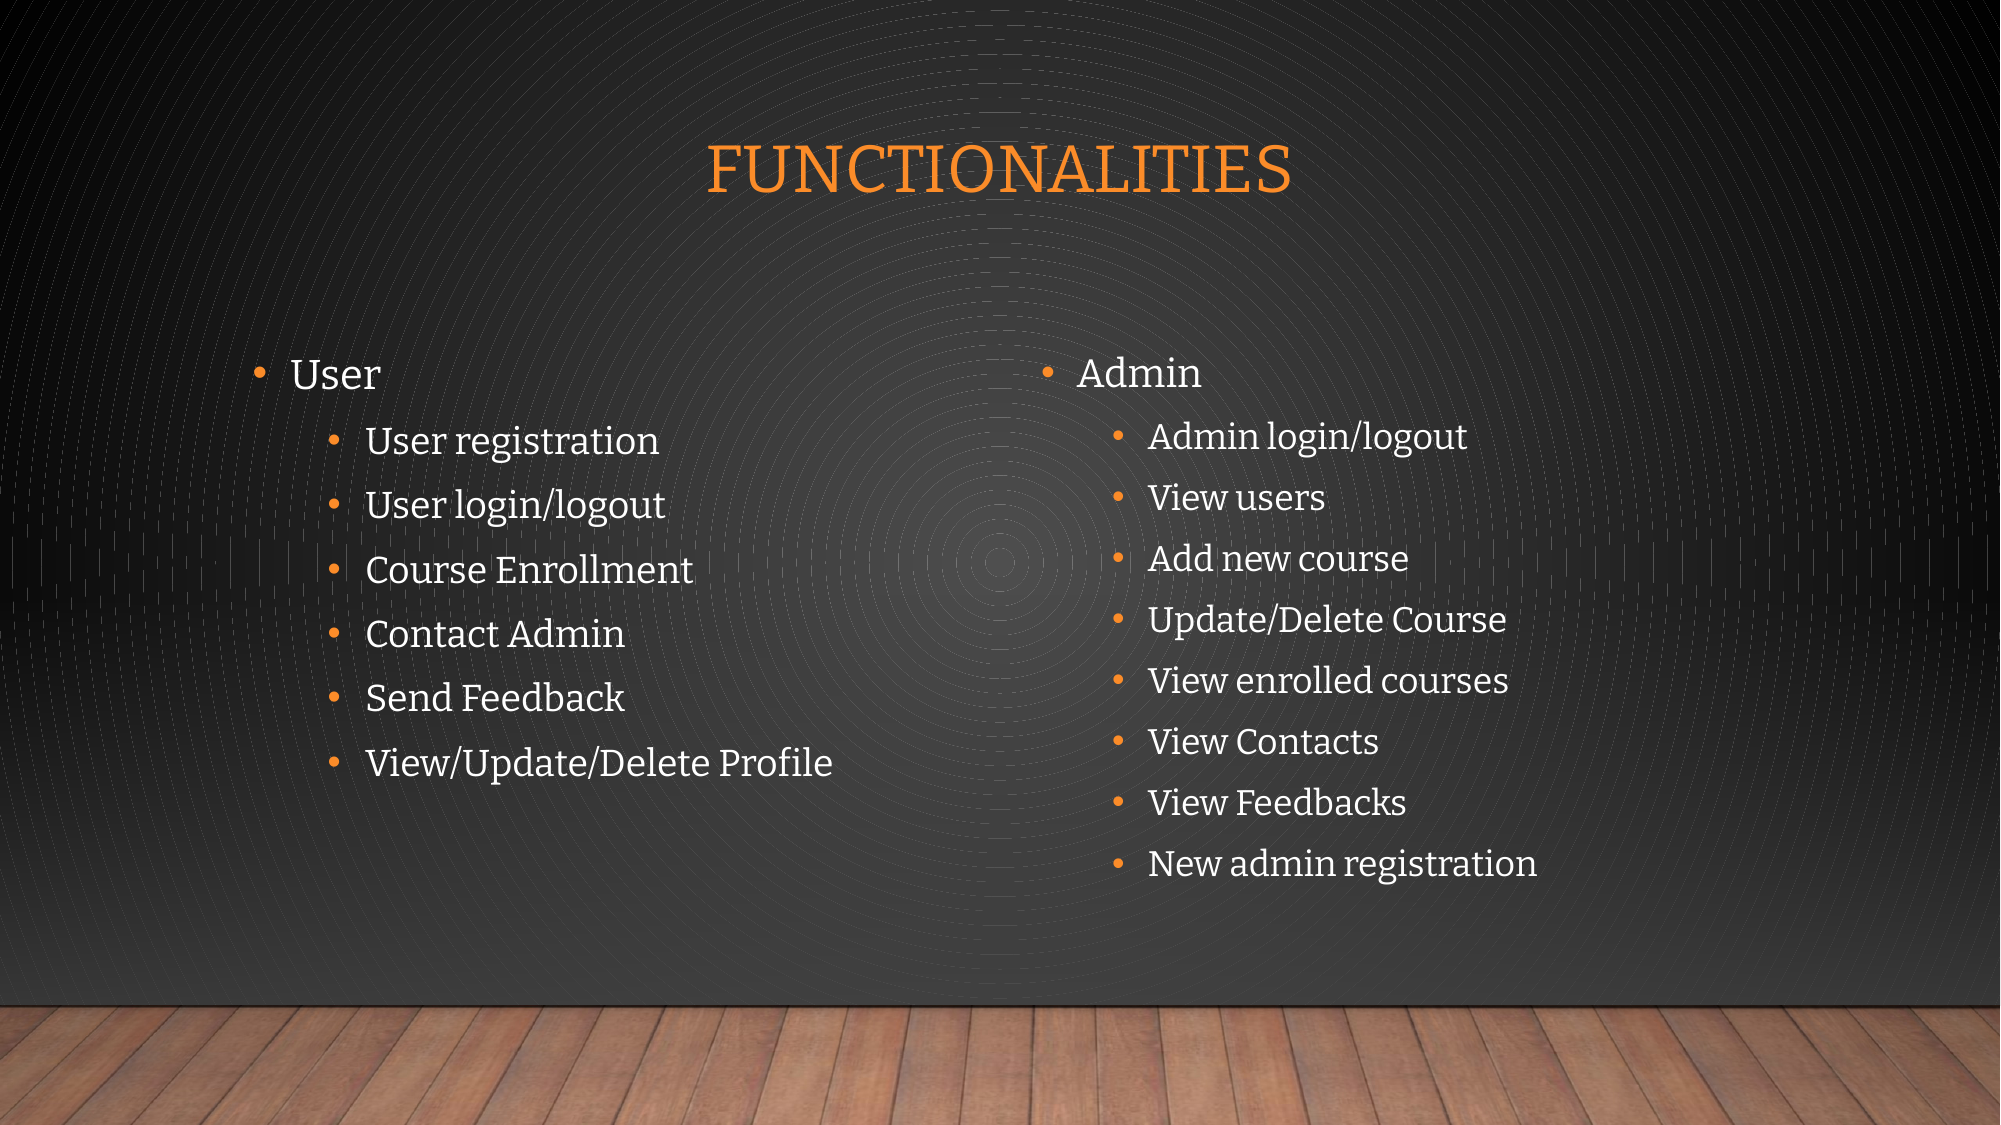

# functionalities
User
User registration
User login/logout
Course Enrollment
Contact Admin
Send Feedback
View/Update/Delete Profile
Admin
Admin login/logout
View users
Add new course
Update/Delete Course
View enrolled courses
View Contacts
View Feedbacks
New admin registration